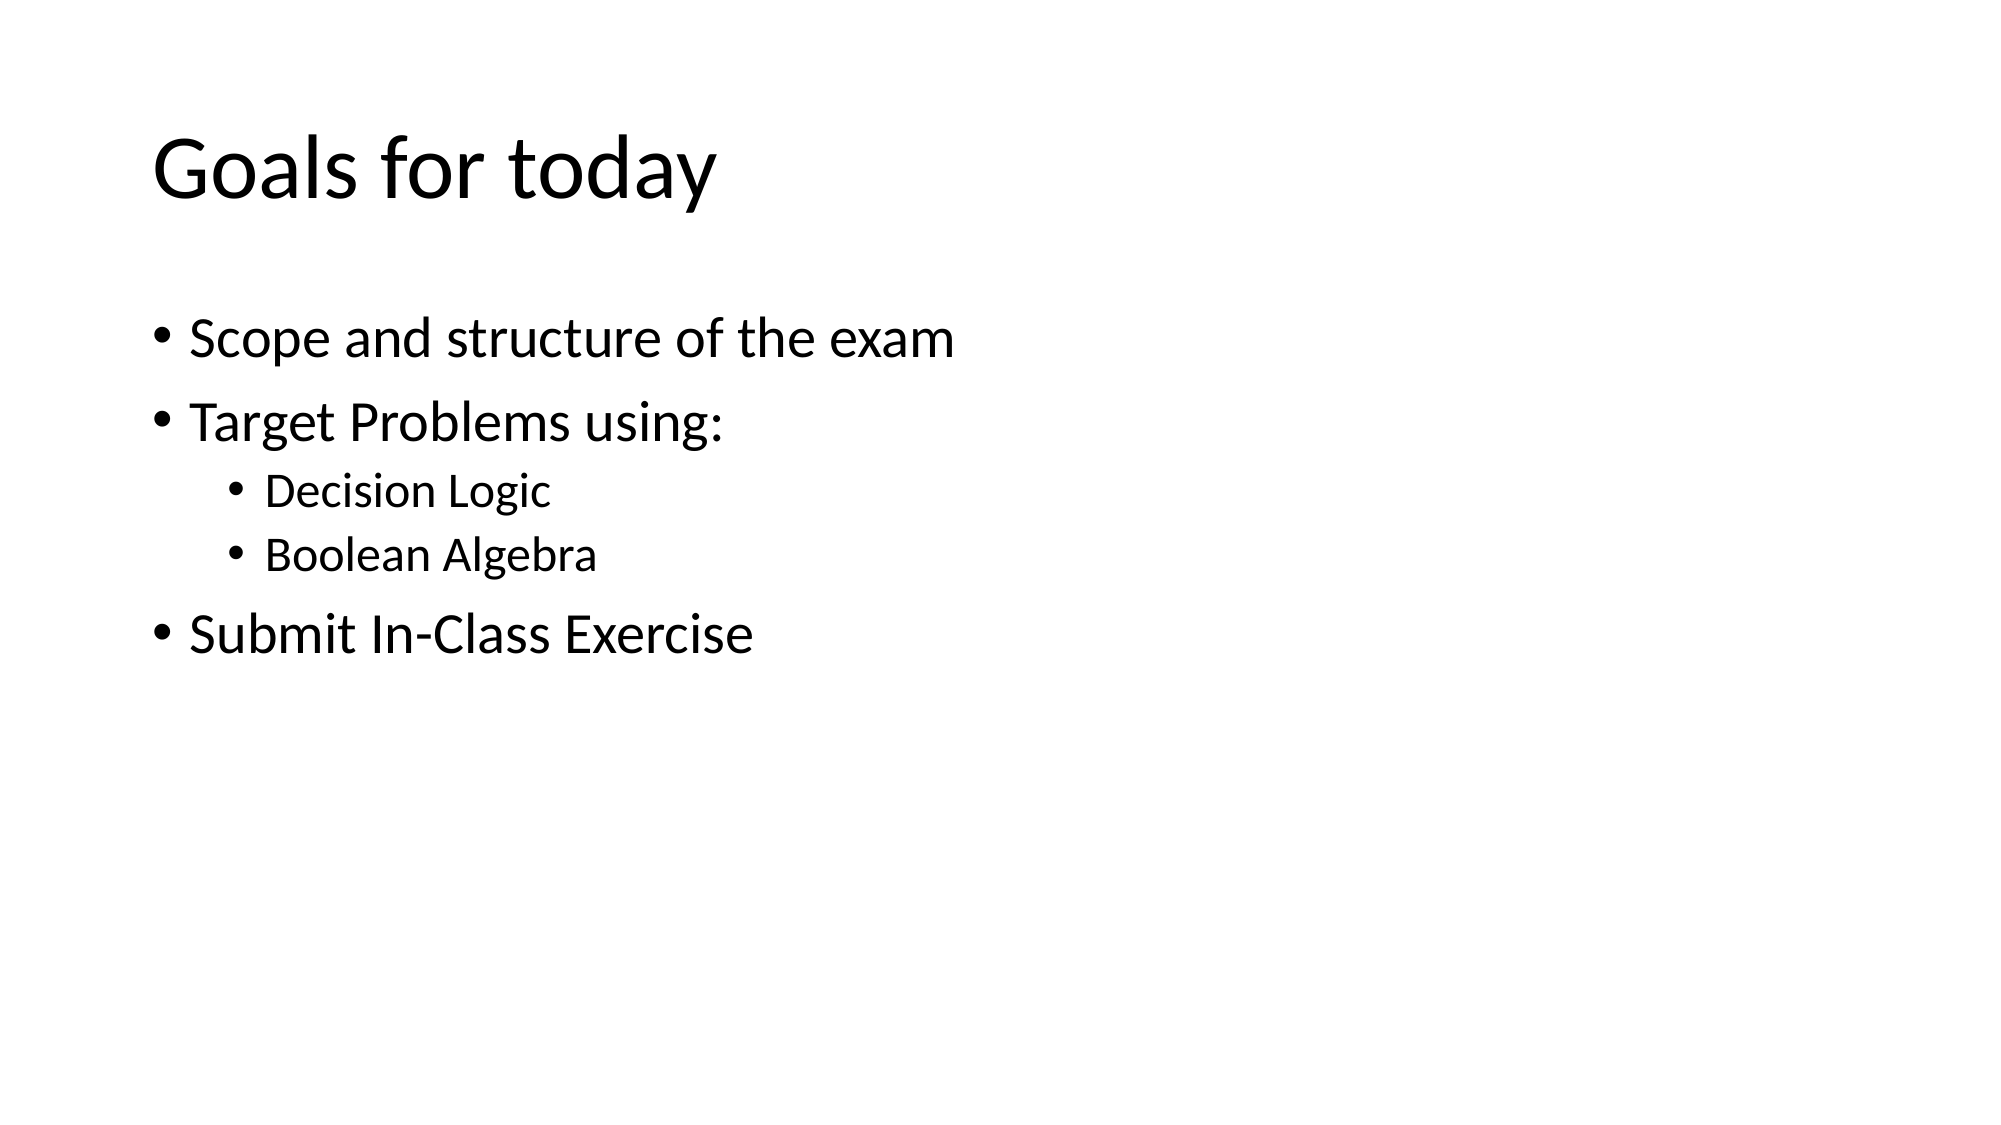

# Goals for today
Scope and structure of the exam
Target Problems using:
Decision Logic
Boolean Algebra
Submit In-Class Exercise